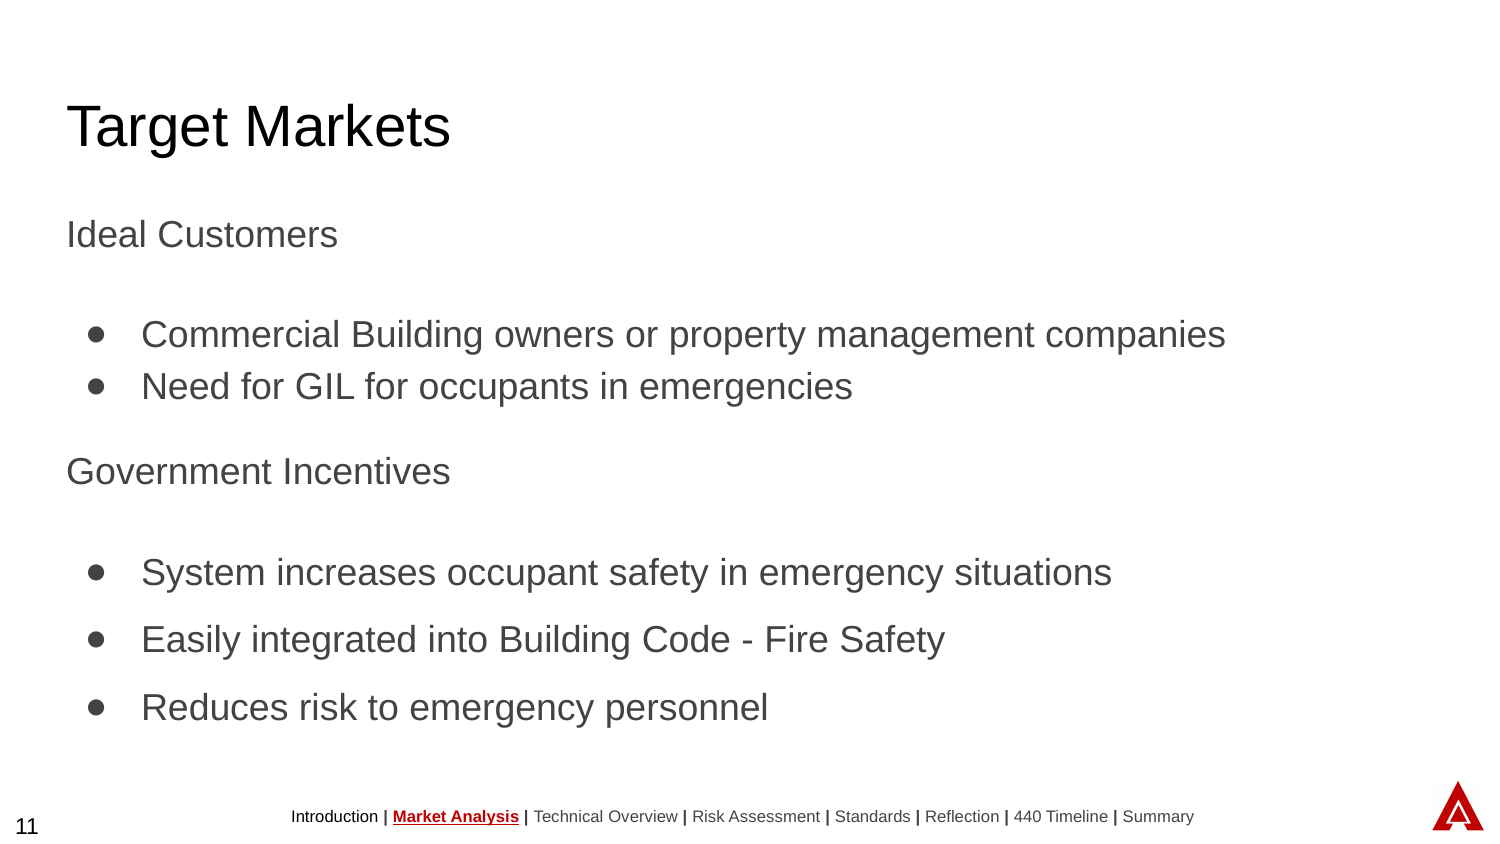

# Target Markets
Ideal Customers
Commercial Building owners or property management companies
Need for GIL for occupants in emergencies
Government Incentives
System increases occupant safety in emergency situations
Easily integrated into Building Code - Fire Safety
Reduces risk to emergency personnel
Introduction | Market Analysis | Technical Overview | Risk Assessment | Standards | Reflection | 440 Timeline | Summary
11